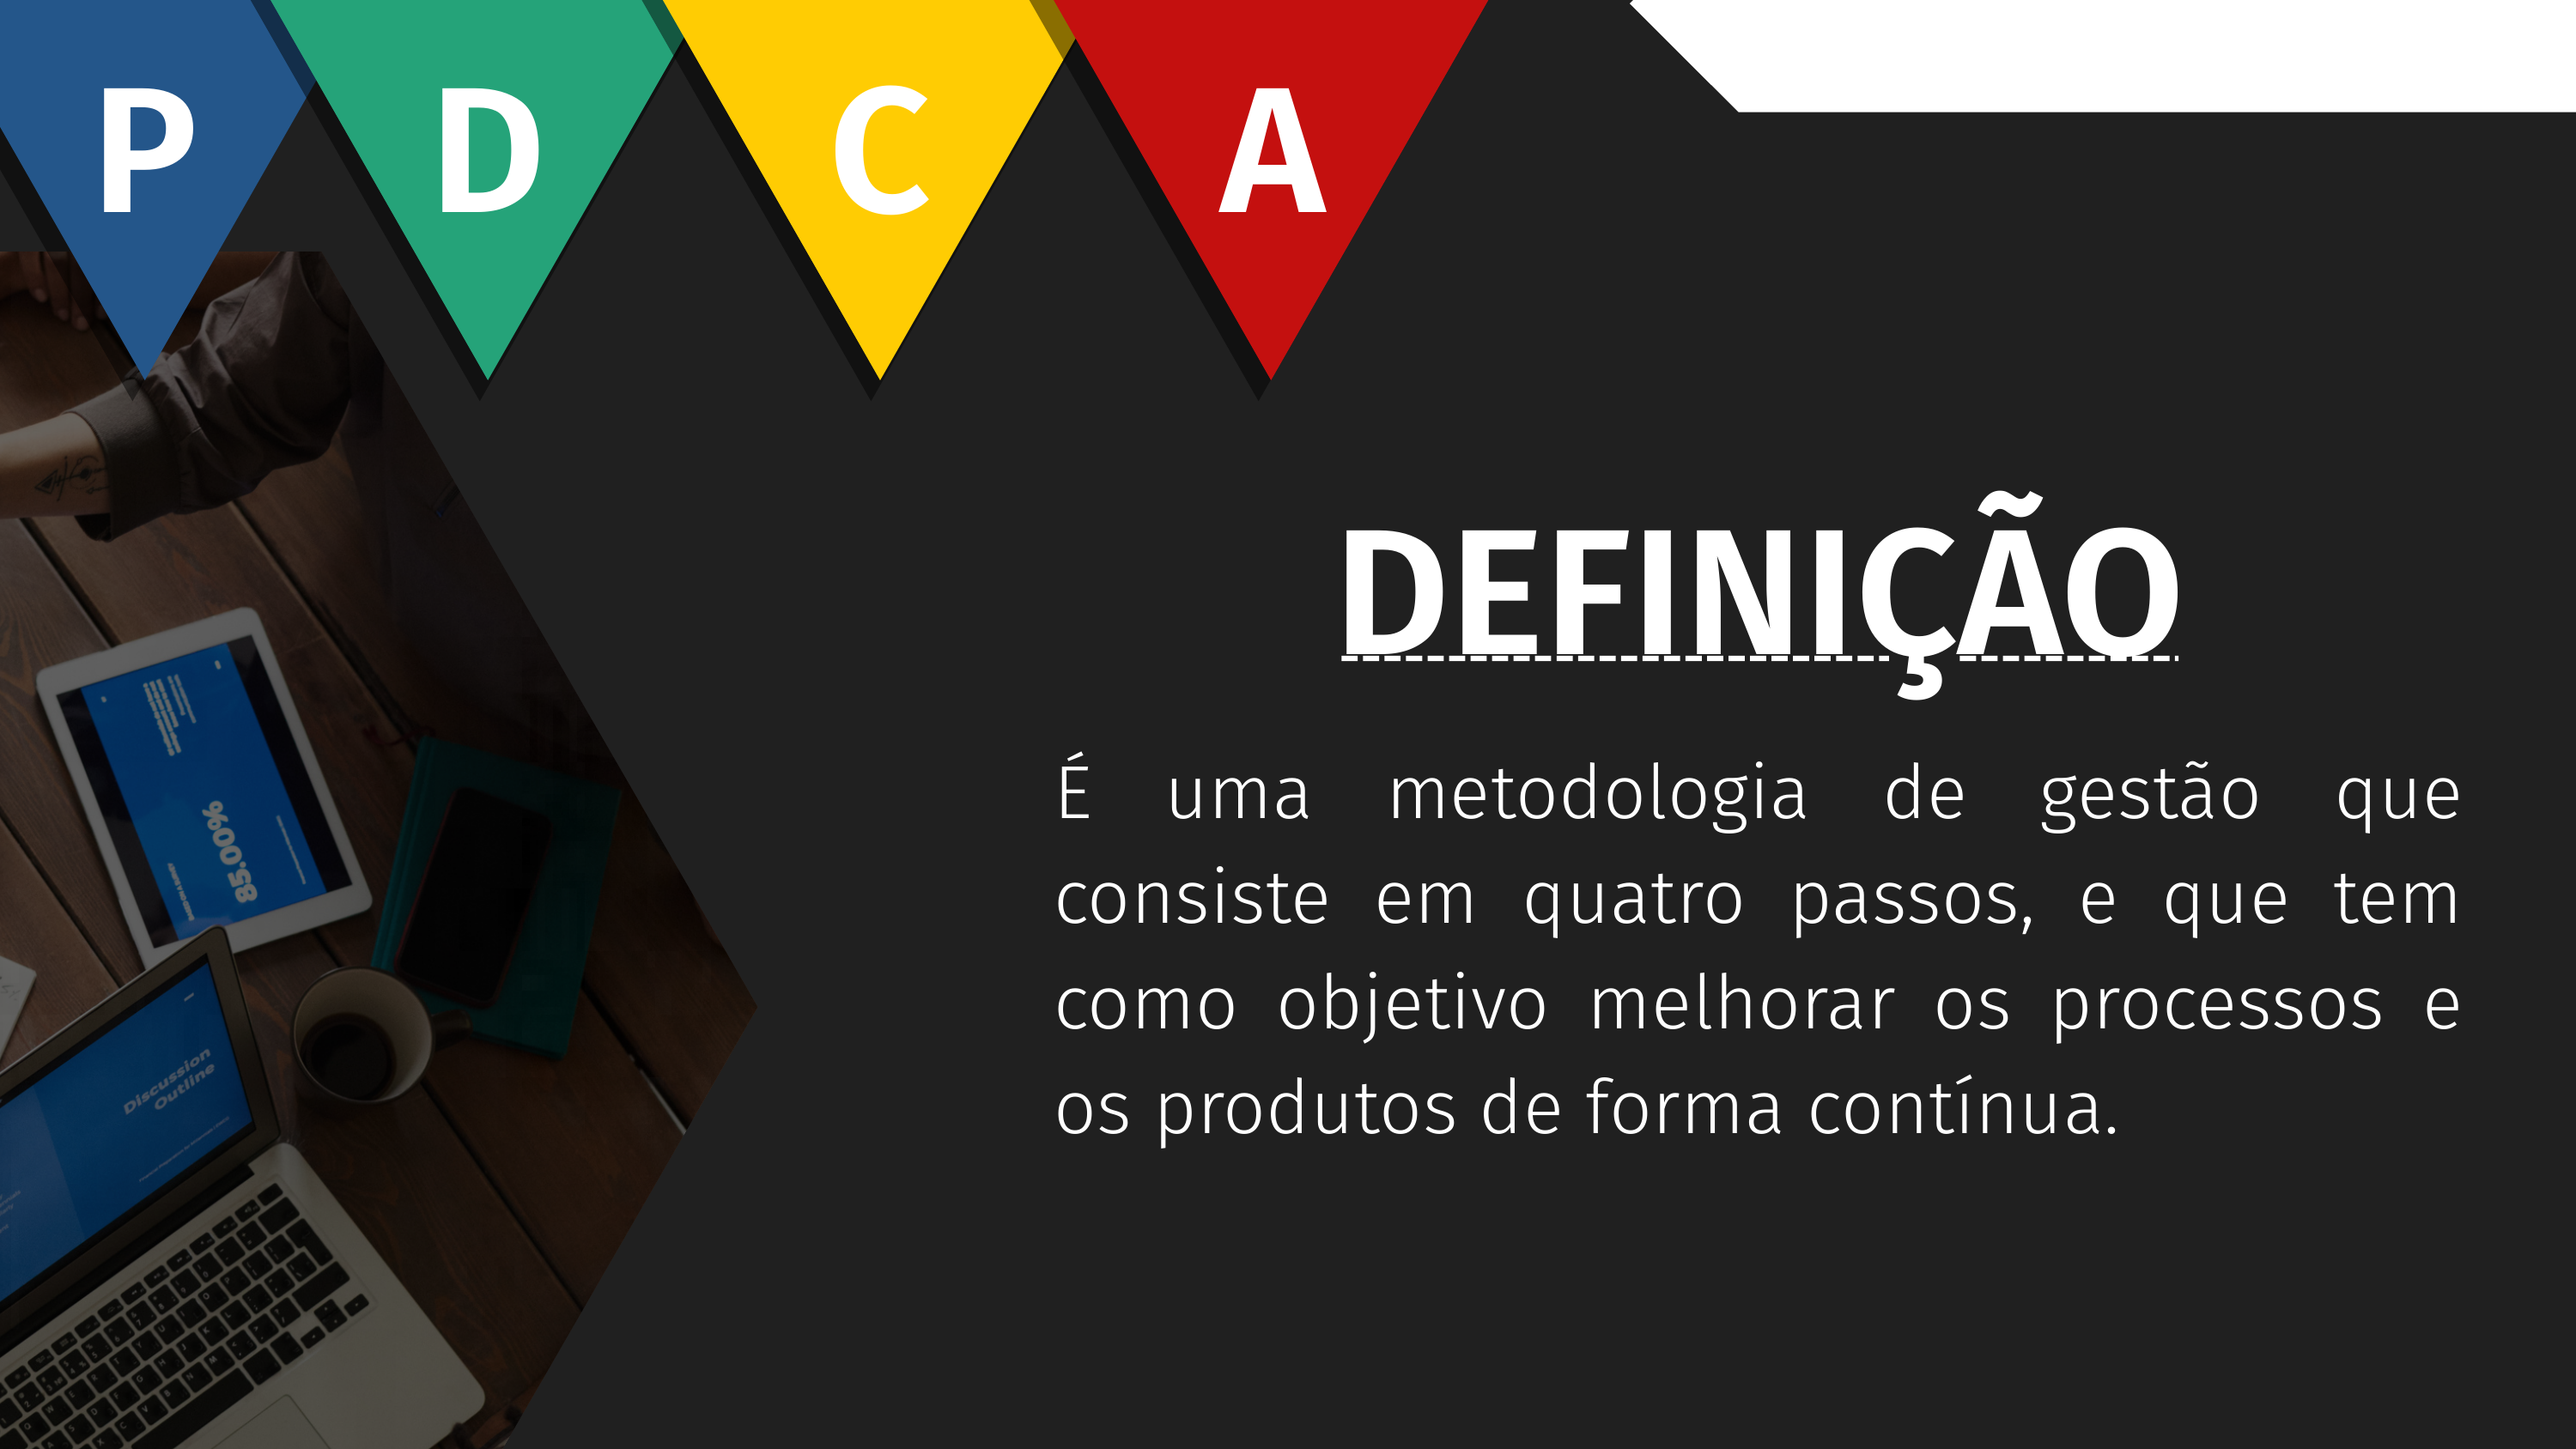

P
D
C
A

DEFINIÇÃO

É uma metodologia de gestão que consiste em quatro passos, e que tem como objetivo melhorar os processos e os produtos de forma contínua.